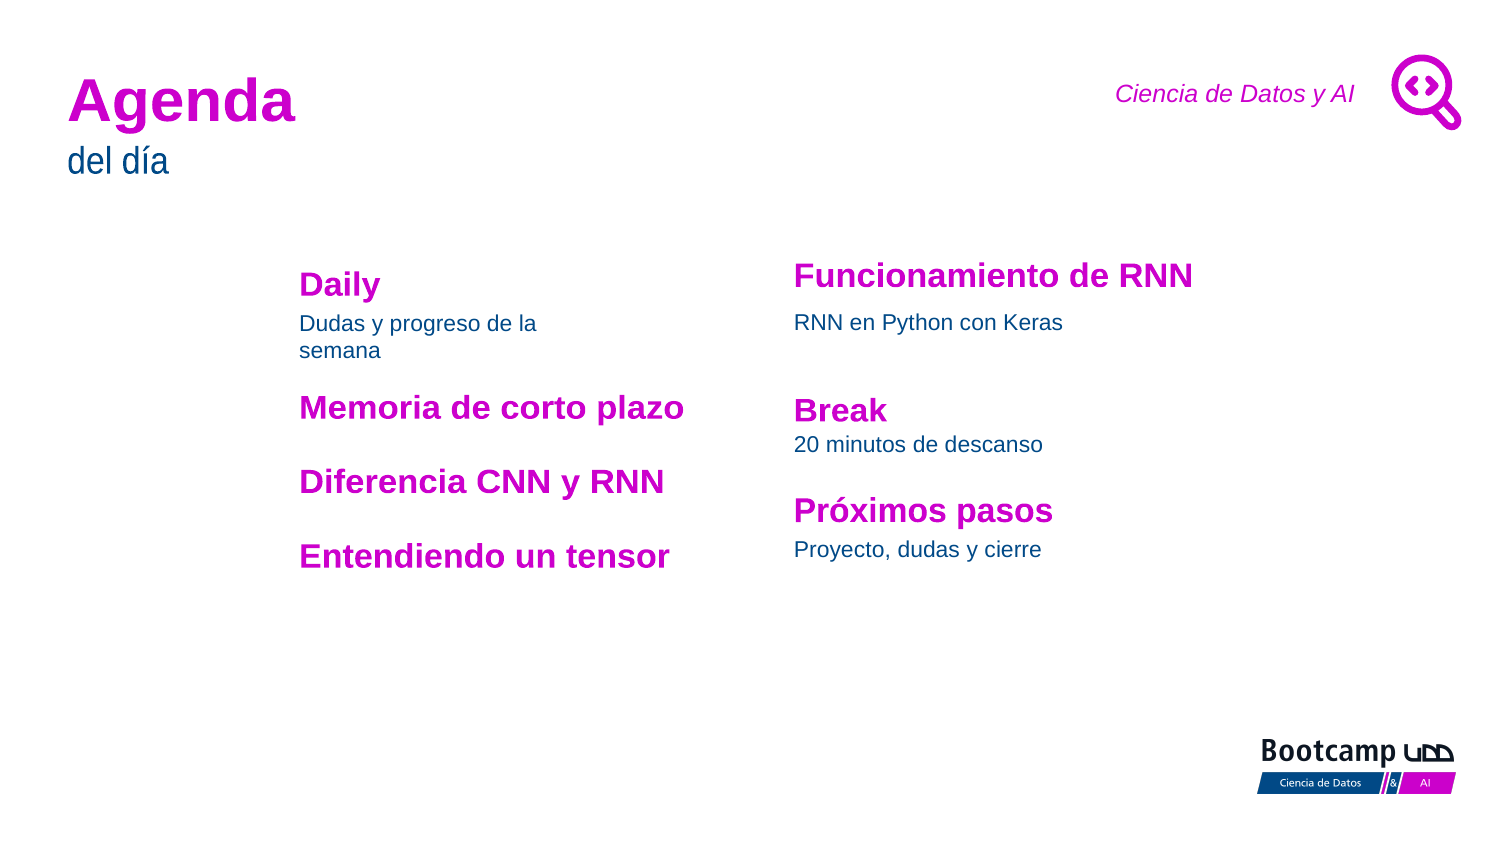

Funcionamiento de RNN
Daily
RNN en Python con Keras
Dudas y progreso de la semana
Memoria de corto plazo
Break
20 minutos de descanso
Diferencia CNN y RNN
Próximos pasos
Proyecto, dudas y cierre
Entendiendo un tensor